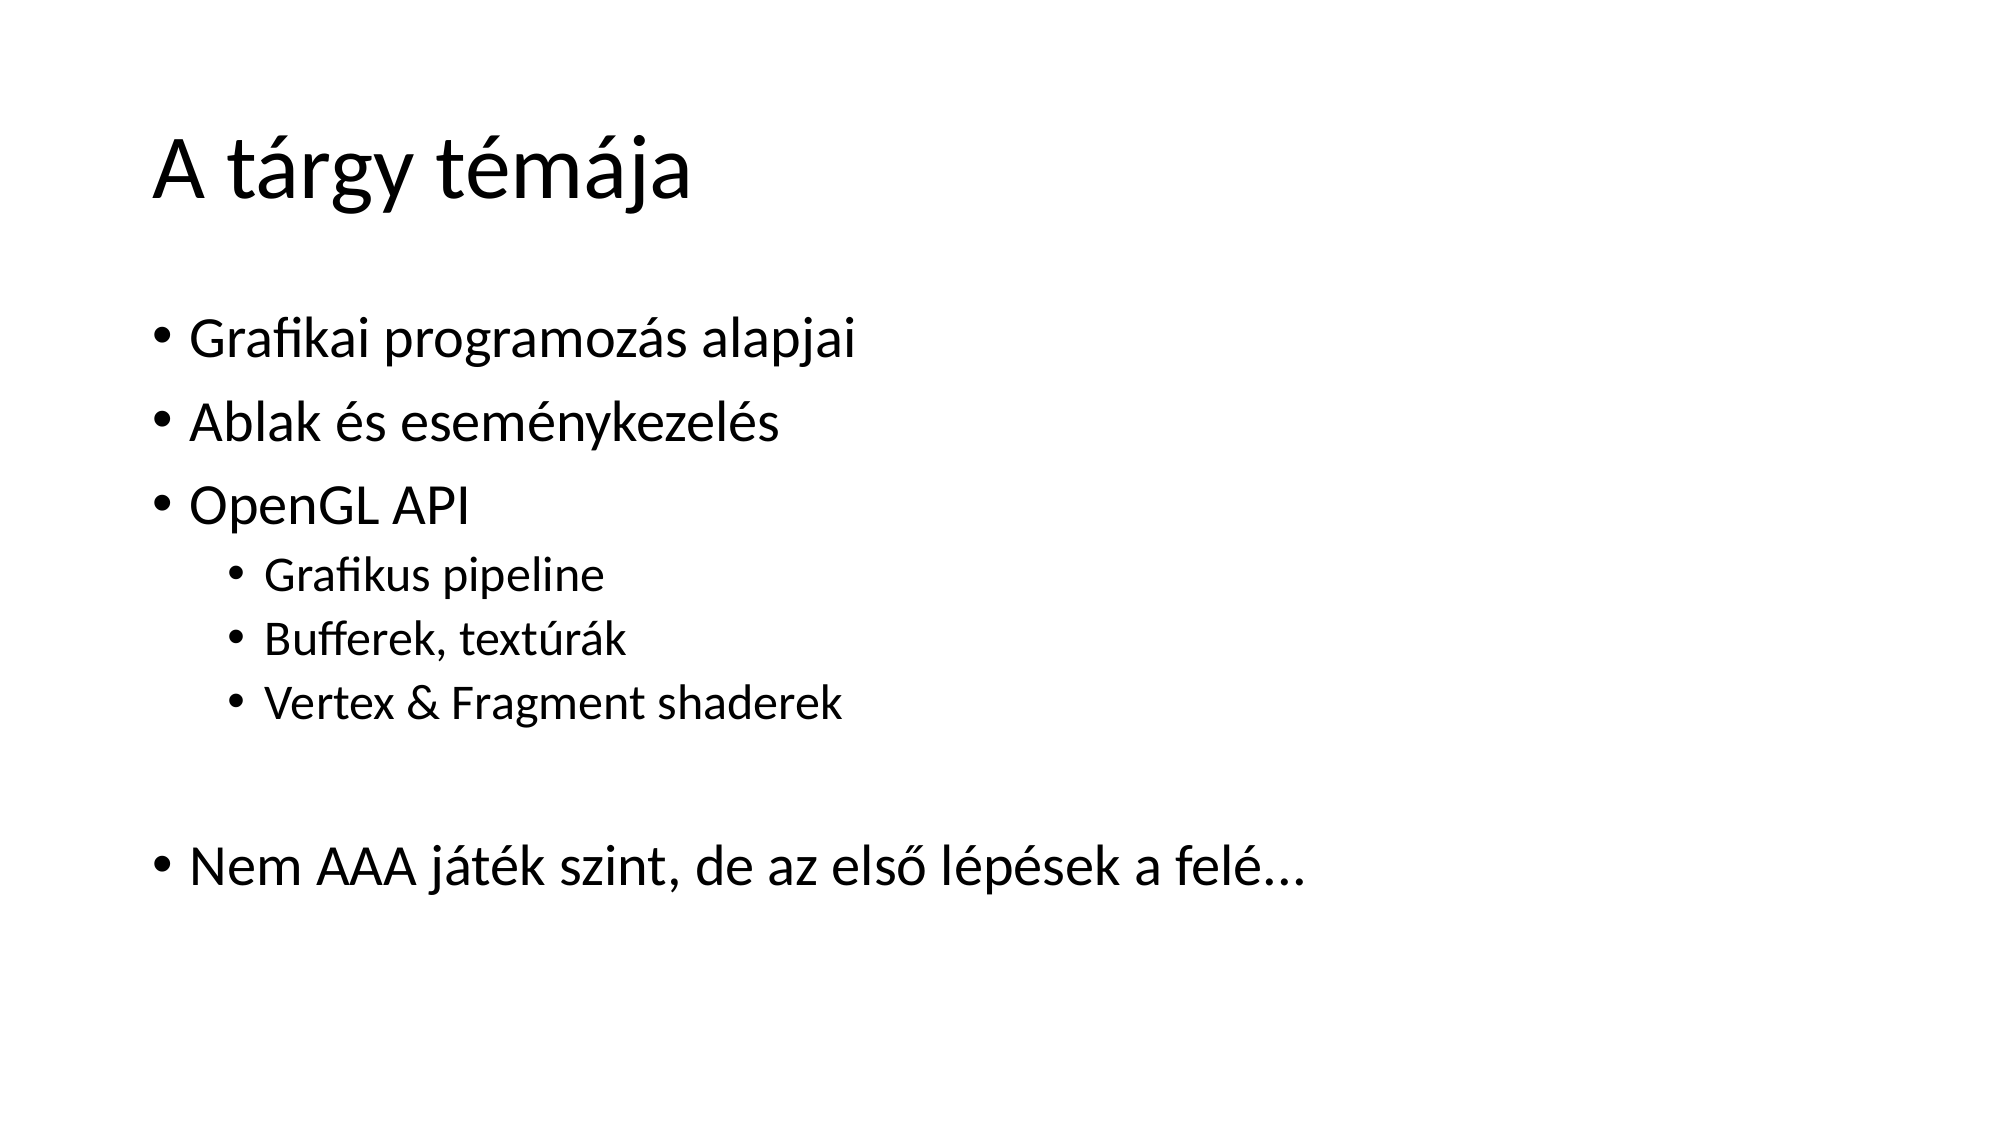

# A tárgy témája
Grafikai programozás alapjai
Ablak és eseménykezelés
OpenGL API
Grafikus pipeline
Bufferek, textúrák
Vertex & Fragment shaderek

Nem AAA játék szint, de az első lépések a felé...